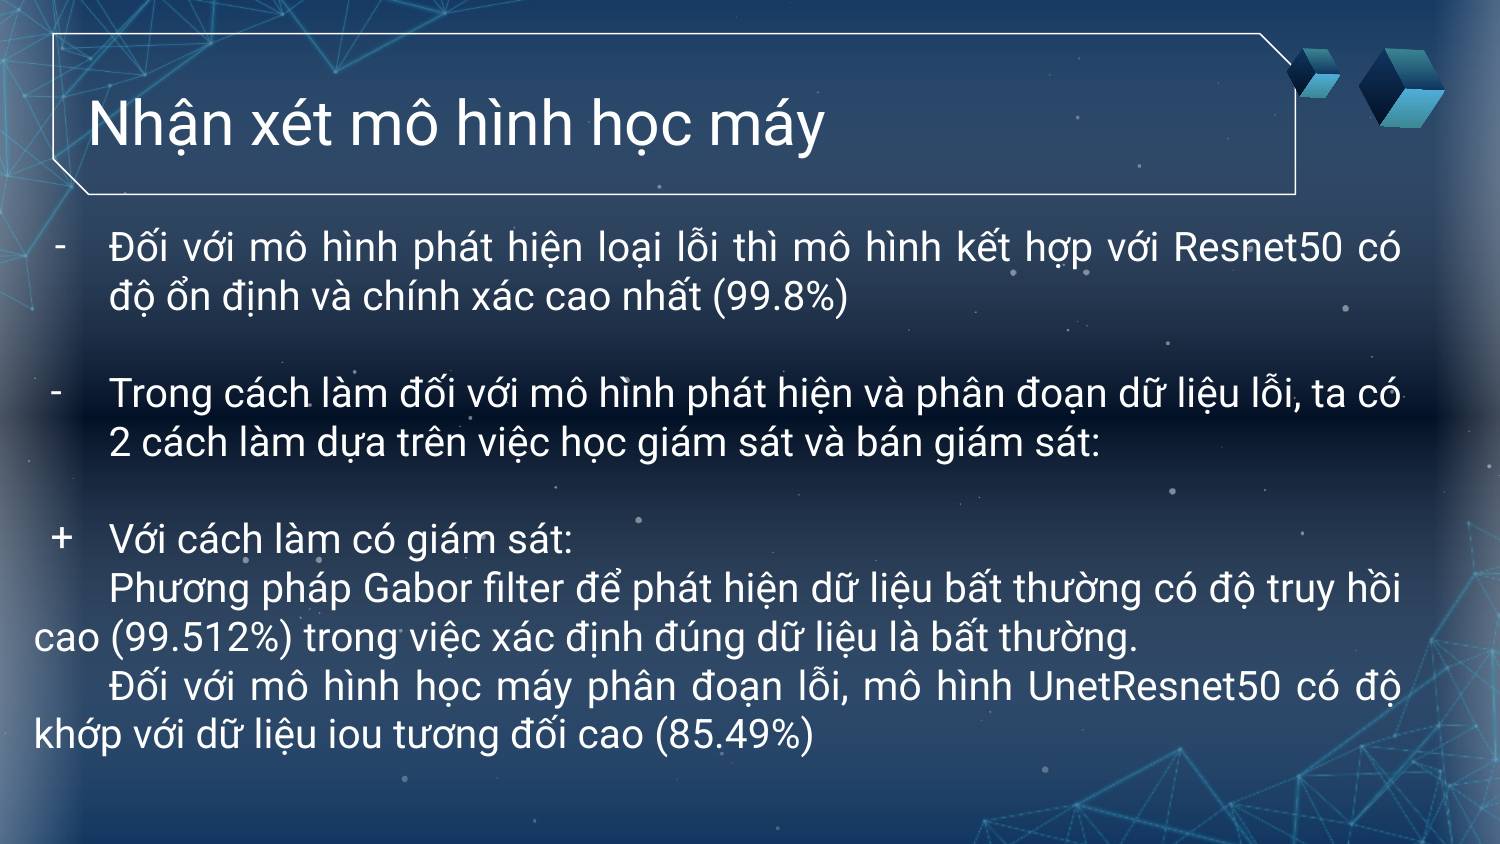

# Nhận xét mô hình học máy

Đối với mô hình phát hiện loại lỗi thì mô hình kết hợp với Resnet50 có độ ổn định và chính xác cao nhất (99.8%)

Trong cách làm đối với mô hình phát hiện và phân đoạn dữ liệu lỗi, ta có 2 cách làm dựa trên việc học giám sát và bán giám sát:

Với cách làm có giám sát:
Phương pháp Gabor filter để phát hiện dữ liệu bất thường có độ truy hồi cao (99.512%) trong việc xác định đúng dữ liệu là bất thường.
Đối với mô hình học máy phân đoạn lỗi, mô hình UnetResnet50 có độ khớp với dữ liệu iou tương đối cao (85.49%)